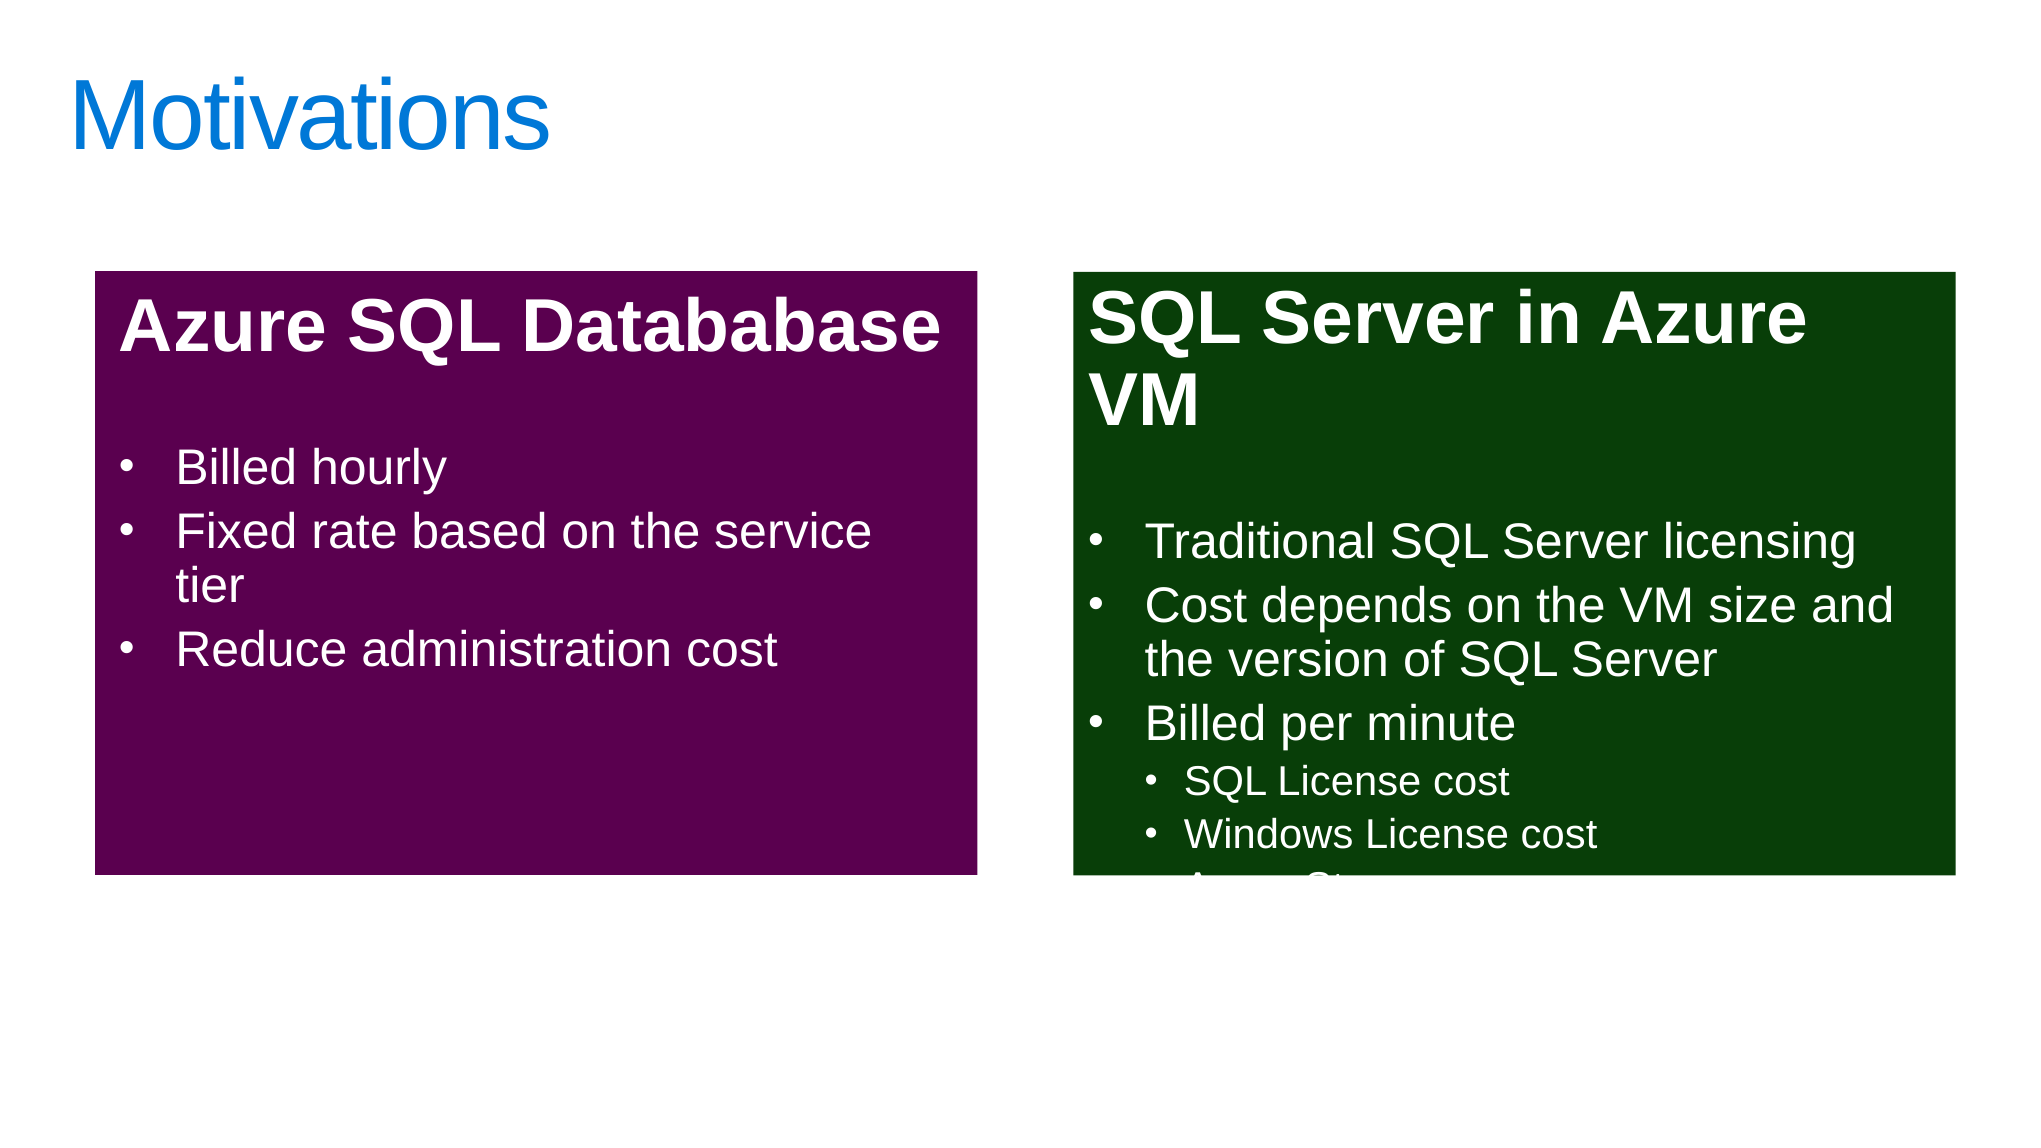

# Motivations
Azure SQL Datababase

Billed hourly
Fixed rate based on the service tier
Reduce administration cost
SQL Server in Azure VM

Traditional SQL Server licensing
Cost depends on the VM size and the version of SQL Server
Billed per minute
SQL License cost
Windows License cost
Azure Storage